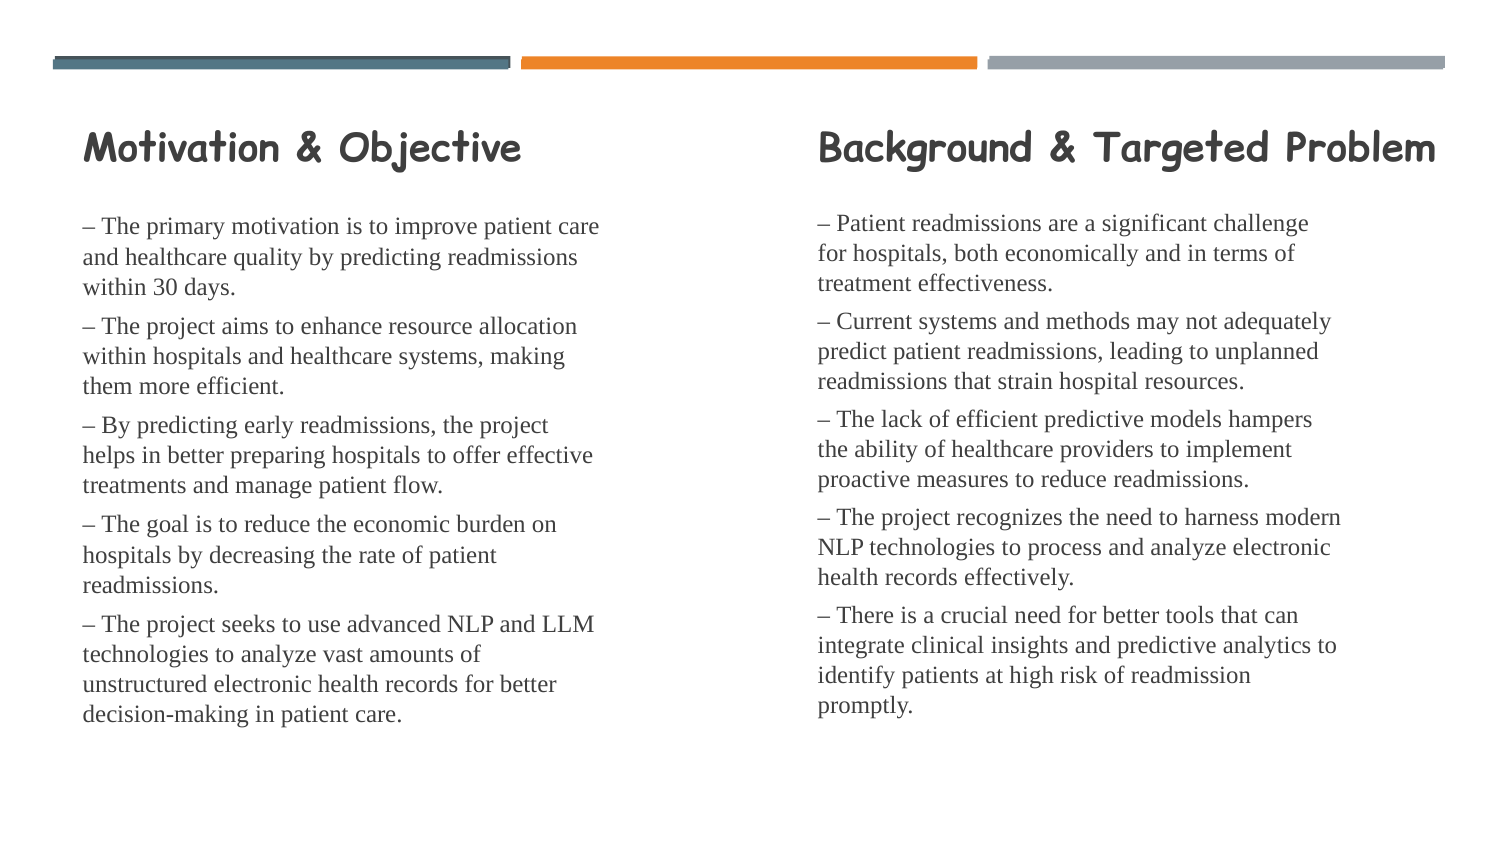

# Motivation & Objective
Background & Targeted Problem
– Patient readmissions are a significant challenge for hospitals, both economically and in terms of treatment effectiveness.
– Current systems and methods may not adequately predict patient readmissions, leading to unplanned readmissions that strain hospital resources.
– The lack of efficient predictive models hampers the ability of healthcare providers to implement proactive measures to reduce readmissions.
– The project recognizes the need to harness modern NLP technologies to process and analyze electronic health records effectively.
– There is a crucial need for better tools that can integrate clinical insights and predictive analytics to identify patients at high risk of readmission promptly.
– The primary motivation is to improve patient care and healthcare quality by predicting readmissions within 30 days.
– The project aims to enhance resource allocation within hospitals and healthcare systems, making them more efficient.
– By predicting early readmissions, the project helps in better preparing hospitals to offer effective treatments and manage patient flow.
– The goal is to reduce the economic burden on hospitals by decreasing the rate of patient readmissions.
– The project seeks to use advanced NLP and LLM technologies to analyze vast amounts of unstructured electronic health records for better decision-making in patient care.